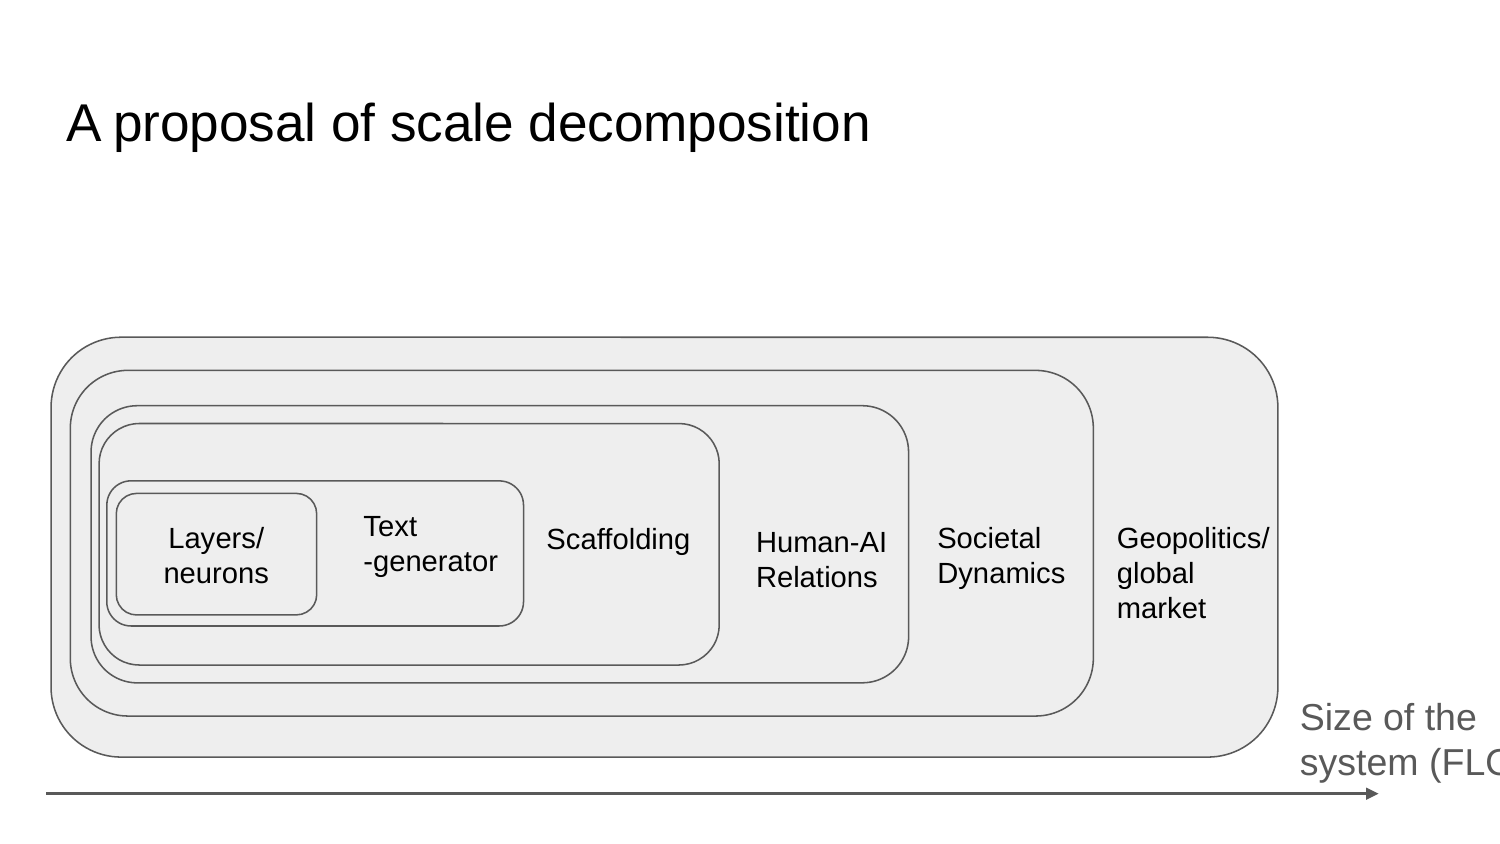

# A proposal of scale decomposition

t
t
Text
-generator
Layers/
neurons
Societal
Dynamics
Geopolitics/
global
market
Scaffolding
Human-AI
Relations
Size of the system (FLOPS)